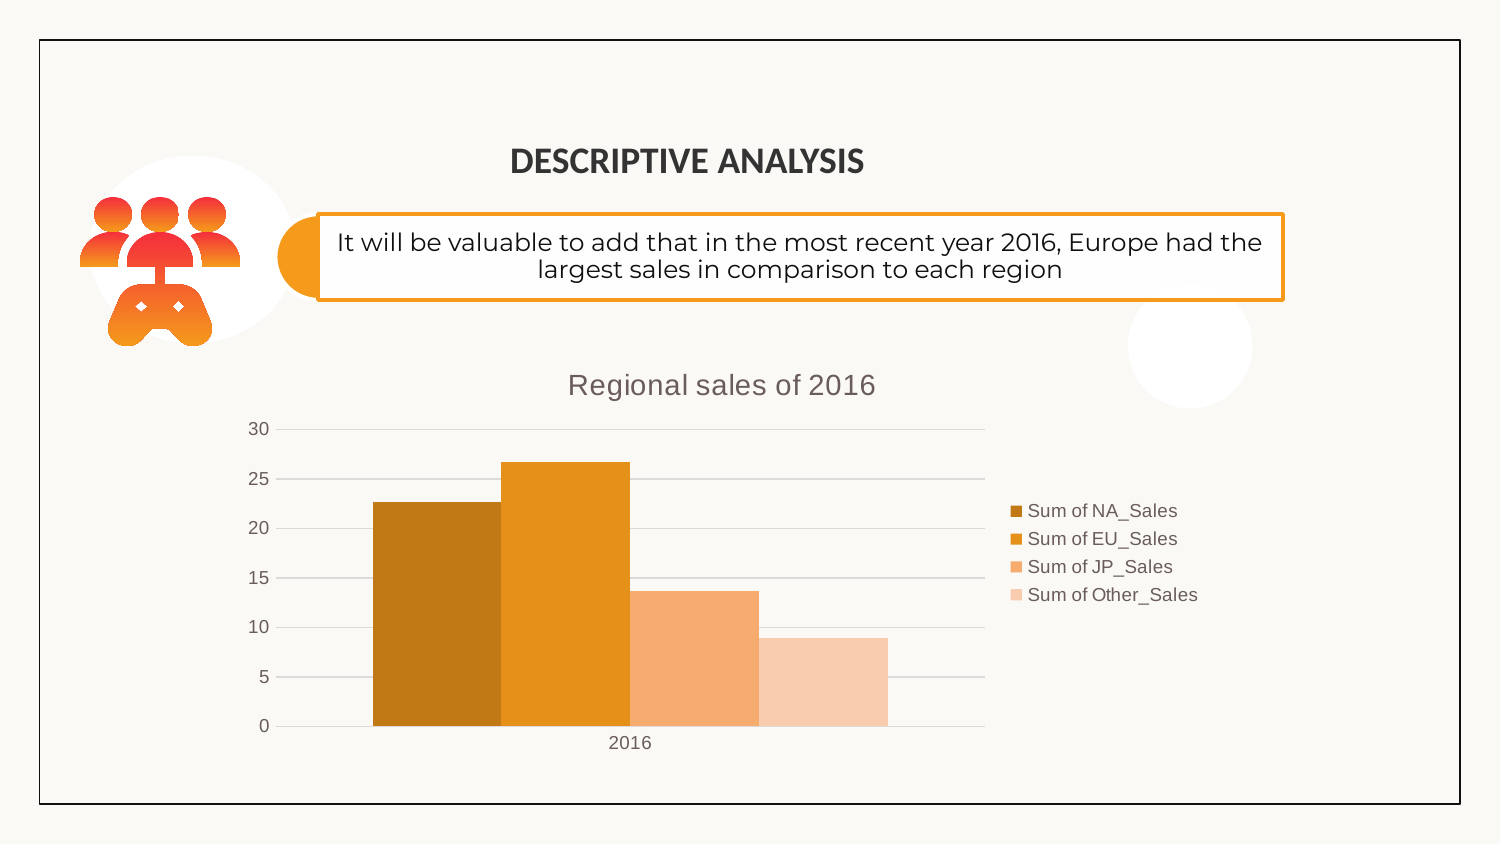

DESCRIPTIVE ANALYSIS

It will be valuable to add that in the most recent year 2016, Europe had the largest sales in comparison to each region

### Chart: Regional sales of 2016

| Category | Sum of NA_Sales | Sum of EU_Sales | Sum of JP_Sales | Sum of Other_Sales |
|---|---|---|---|---|
| 2016 | 22.660000000000025 | 26.75999999999999 | 13.659999999999979 | 8.969999999999986 |